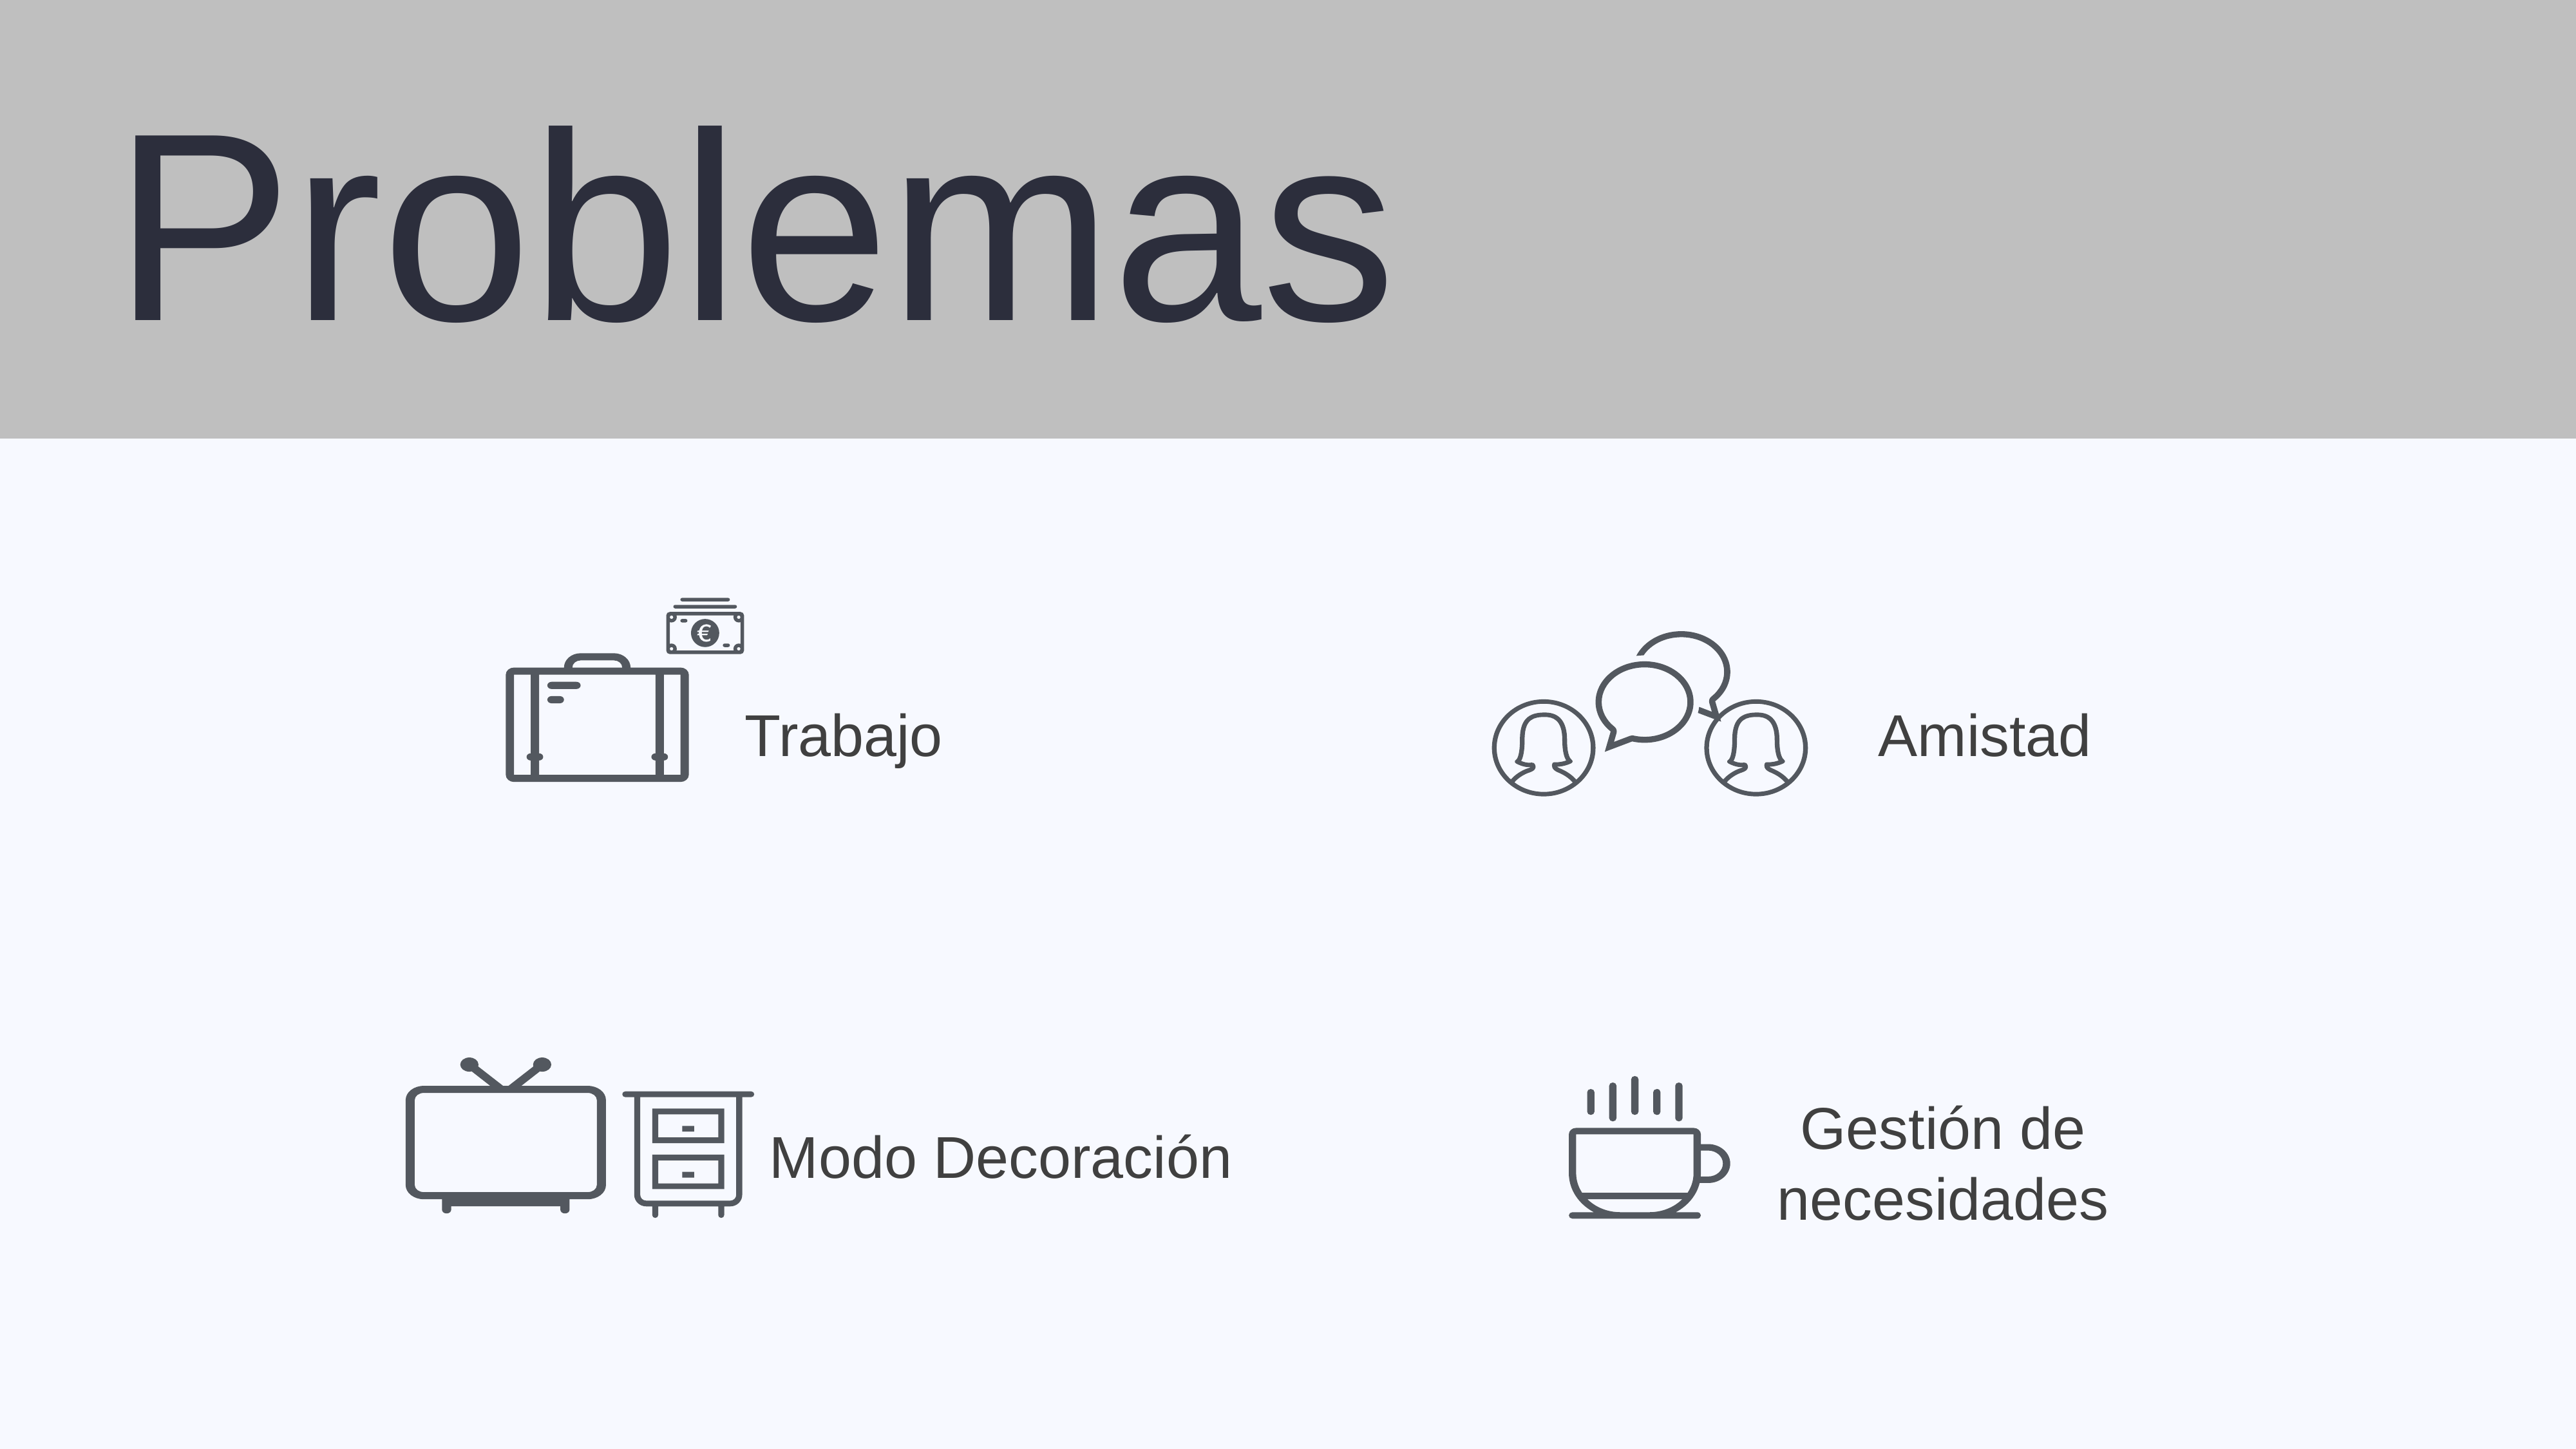

Problemas

Trabajo
Amistad

Gestión de necesidades

Modo Decoración